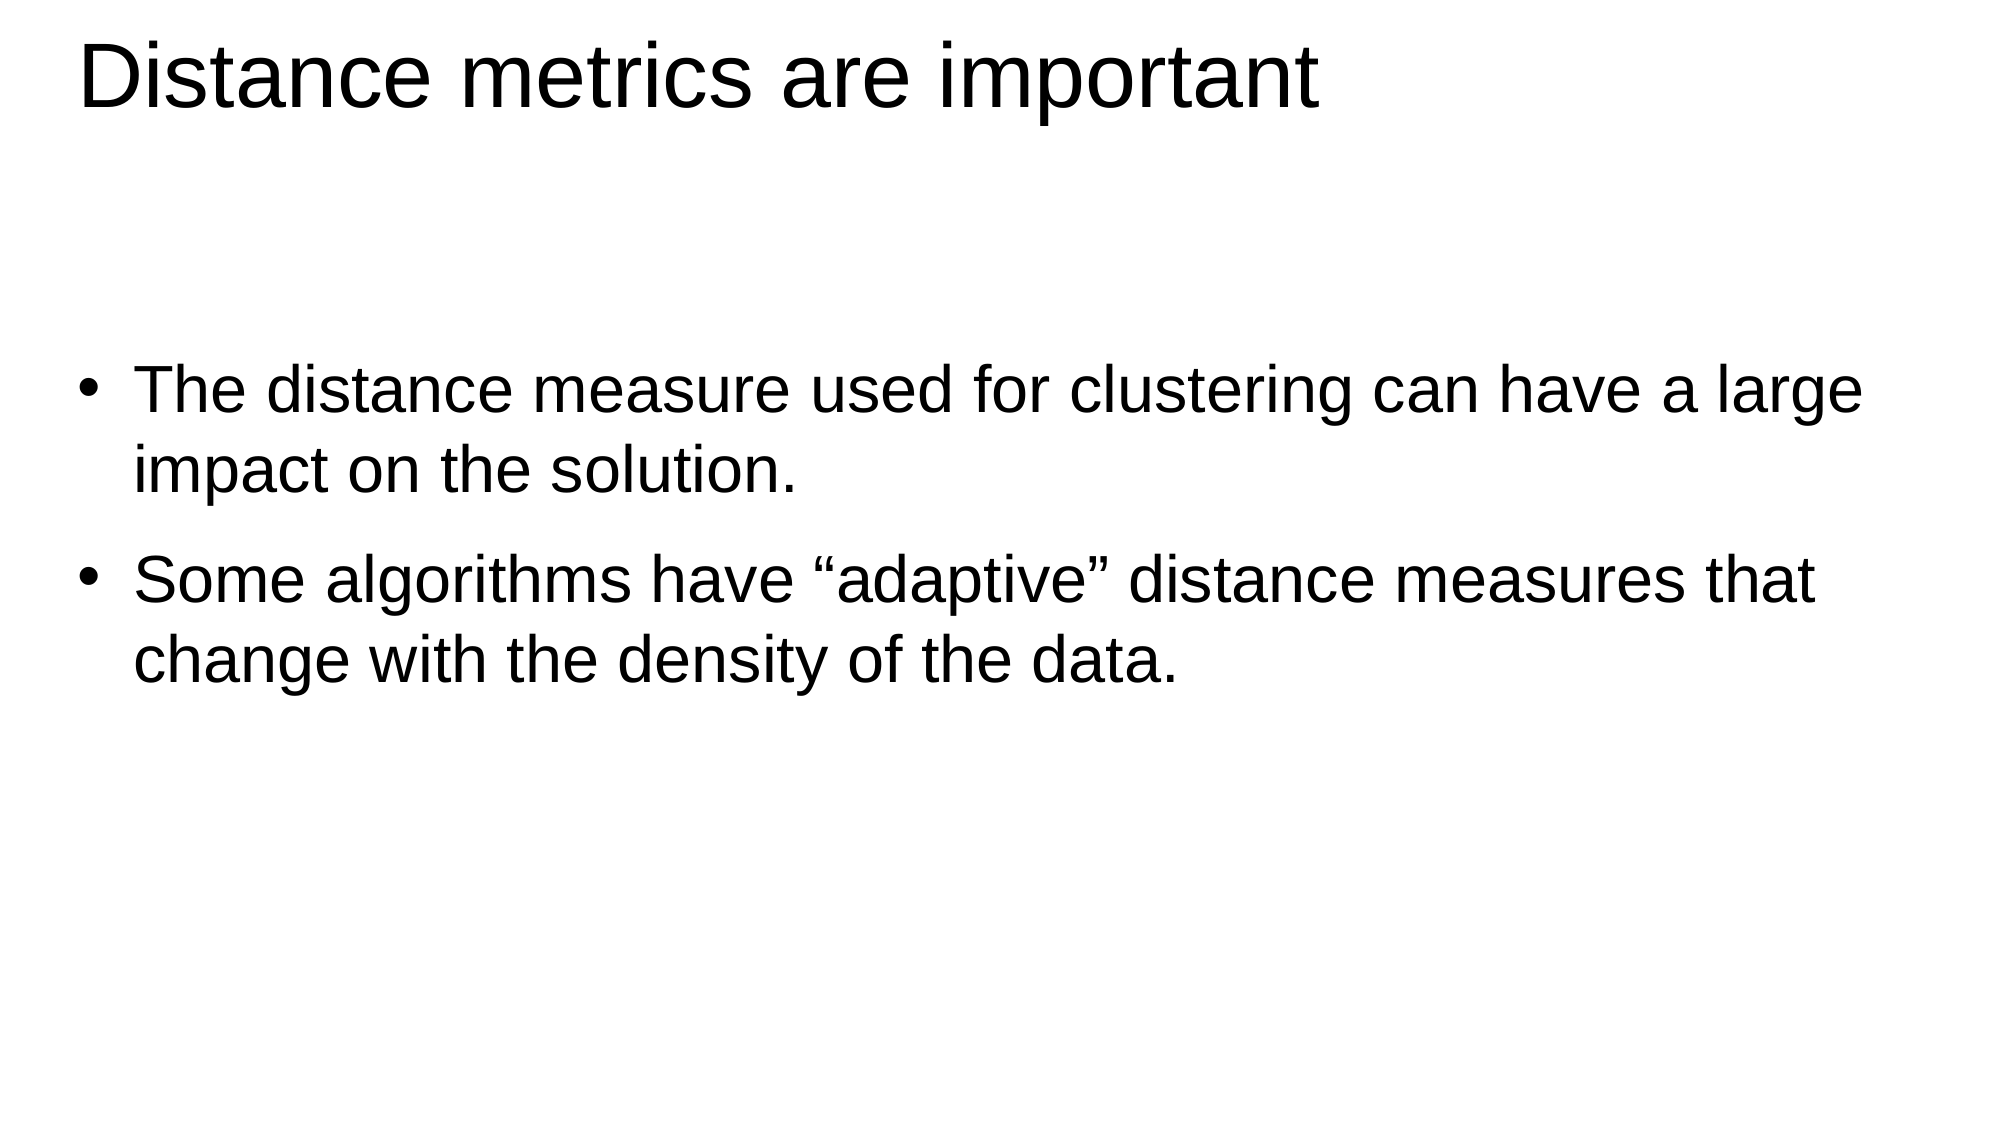

# Distance metrics are important
The distance measure used for clustering can have a large impact on the solution.
Some algorithms have “adaptive” distance measures that change with the density of the data.